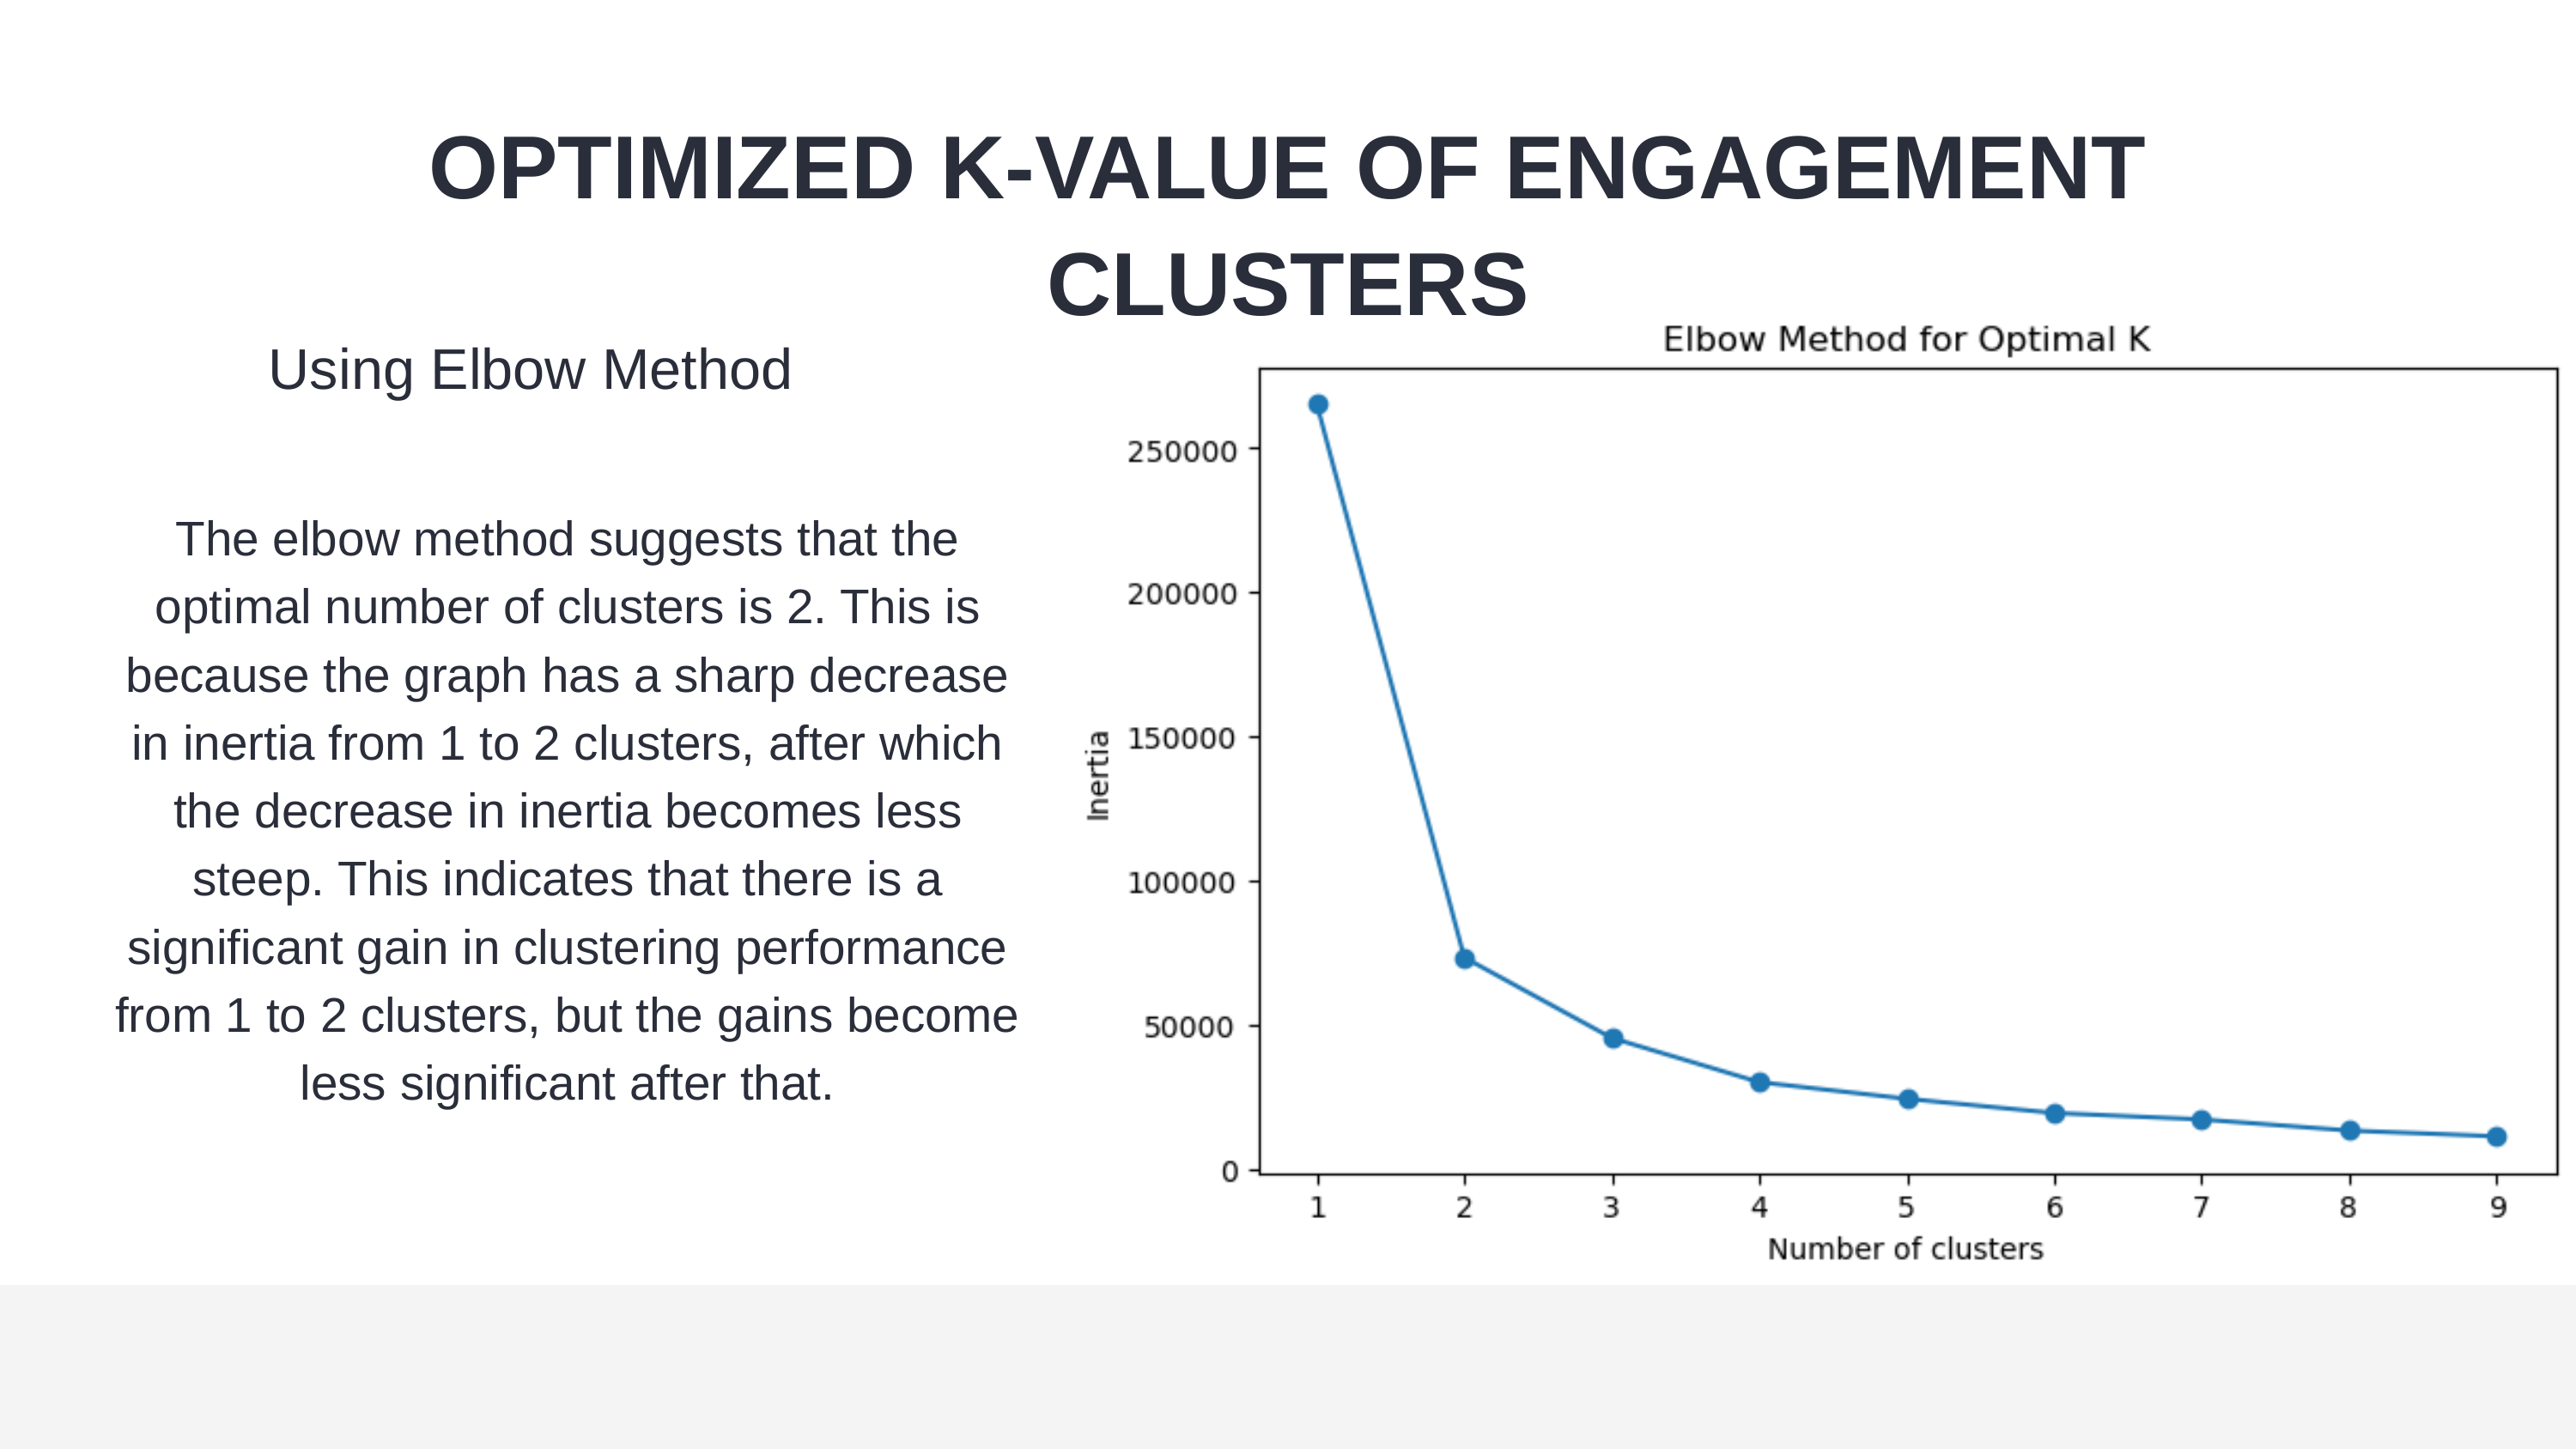

OPTIMIZED K-VALUE OF ENGAGEMENT
CLUSTERS

Using Elbow Method
The elbow method suggests that the optimal number of clusters is 2. This is because the graph has a sharp decrease in inertia from 1 to 2 clusters, after which the decrease in inertia becomes less steep. This indicates that there is a significant gain in clustering performance from 1 to 2 clusters, but the gains become less significant after that.